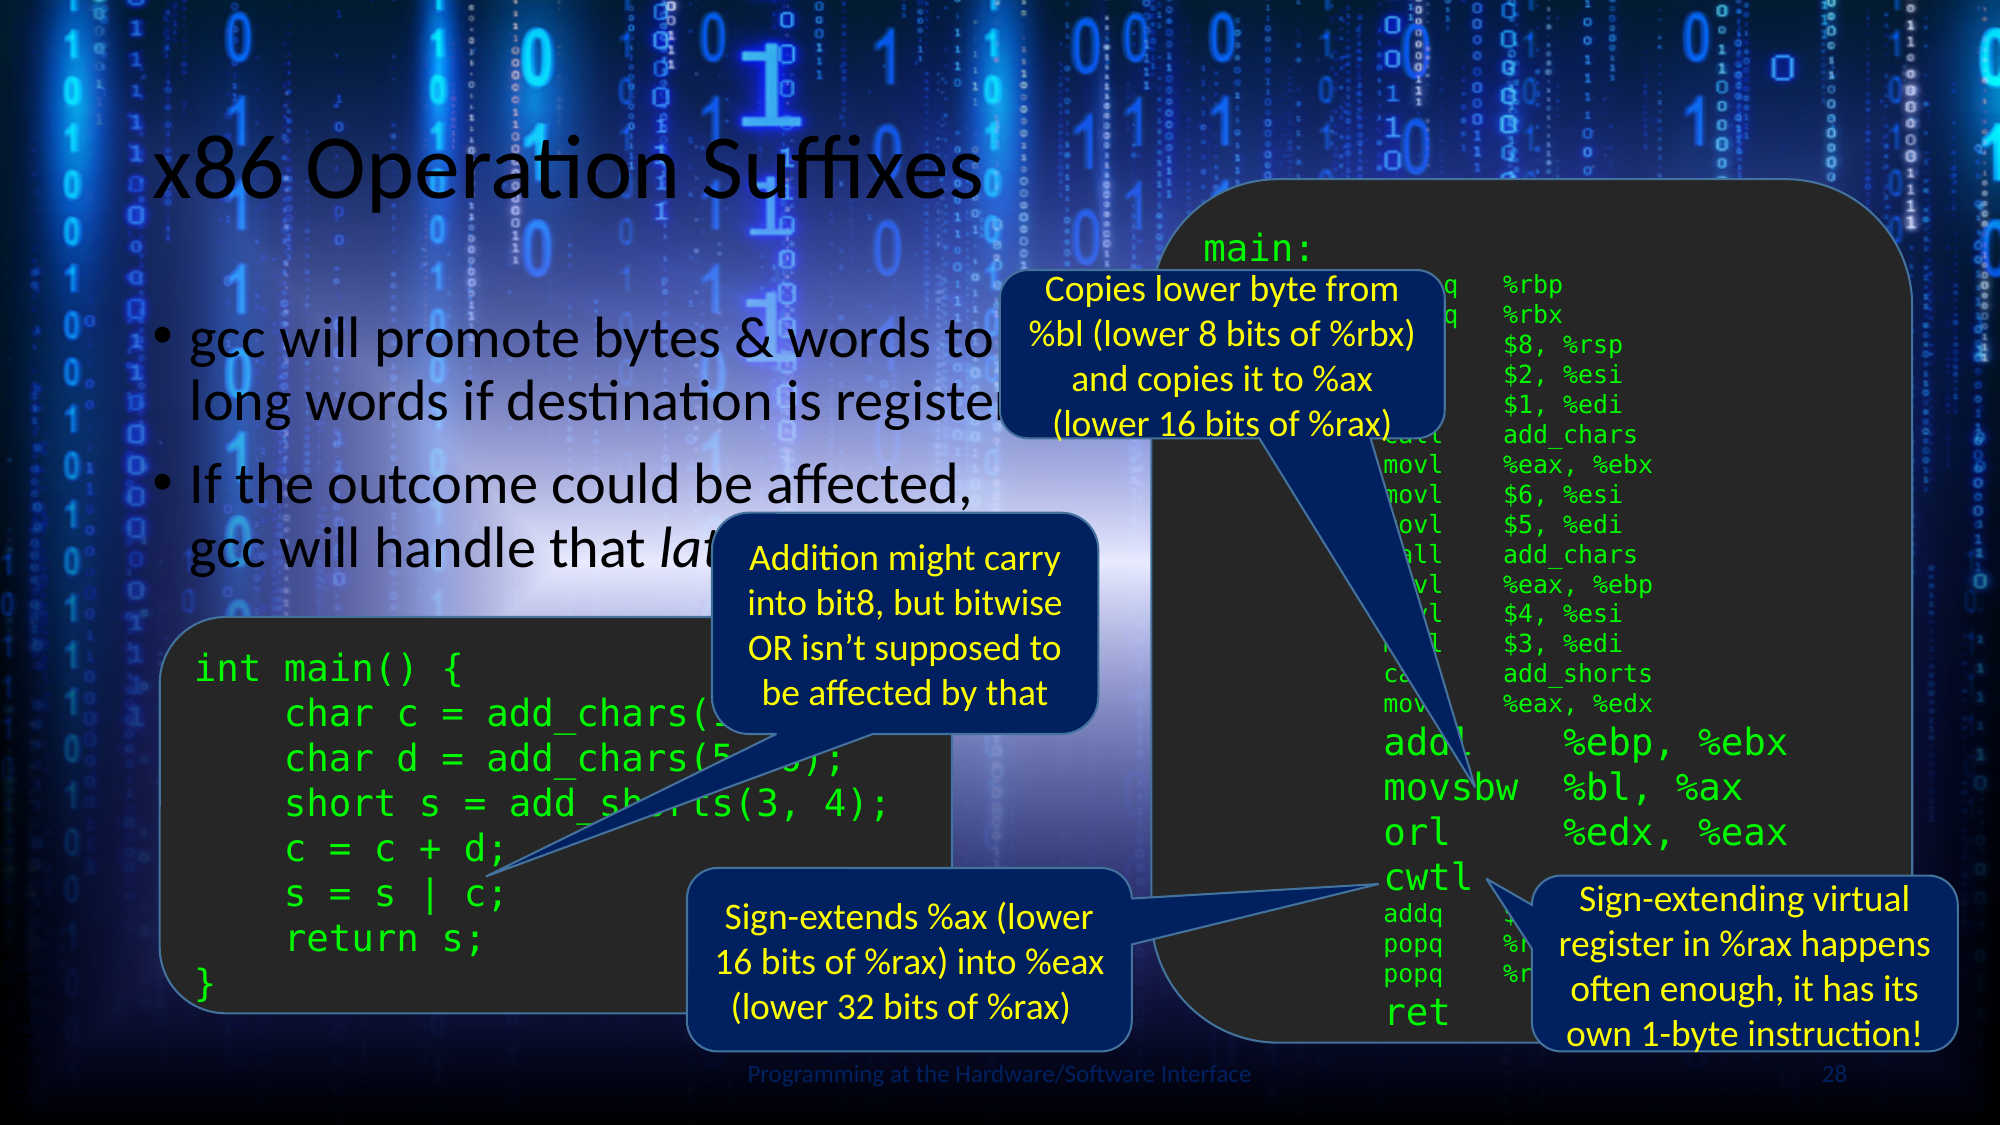

# x86 Operation Suffixes
main:
            pushq   %rbp
            pushq   %rbx
            subq    $8, %rsp
            movl    $2, %esi
            movl    $1, %edi
            call    add_chars
            movl    %eax, %ebx
            movl    $6, %esi
            movl    $5, %edi
            call    add_chars
            movl    %eax, %ebp
            movl    $4, %esi
            movl    $3, %edi
            call    add_shorts
            movl    %eax, %edx
        addl    %ebp, %ebx
        movsbw  %bl, %ax
        orl     %edx, %eax
        cwtl
            addq    $8, %rsp
            popq    %rbx
            popq    %rbp
        ret
Copies lower byte from %bl (lower 8 bits of %rbx) and copies it to %ax (lower 16 bits of %rax)
gcc will promote bytes & words to long words if destination is register
If the outcome could be affected,
gcc will handle that later
Addition might carry into bit8, but bitwise OR isn’t supposed to be affected by that
int main() {
    char c = add_chars(1, 2);
    char d = add_chars(5, 6);
    short s = add_shorts(3, 4);
    c = c + d;
    s = s | c;
    return s;
}
Slide by Bohn
Sign-extends %ax (lower 16 bits of %rax) into %eax (lower 32 bits of %rax)
Sign-extending virtual register in %rax happens often enough, it has its own 1-byte instruction!
Programming at the Hardware/Software Interface
28